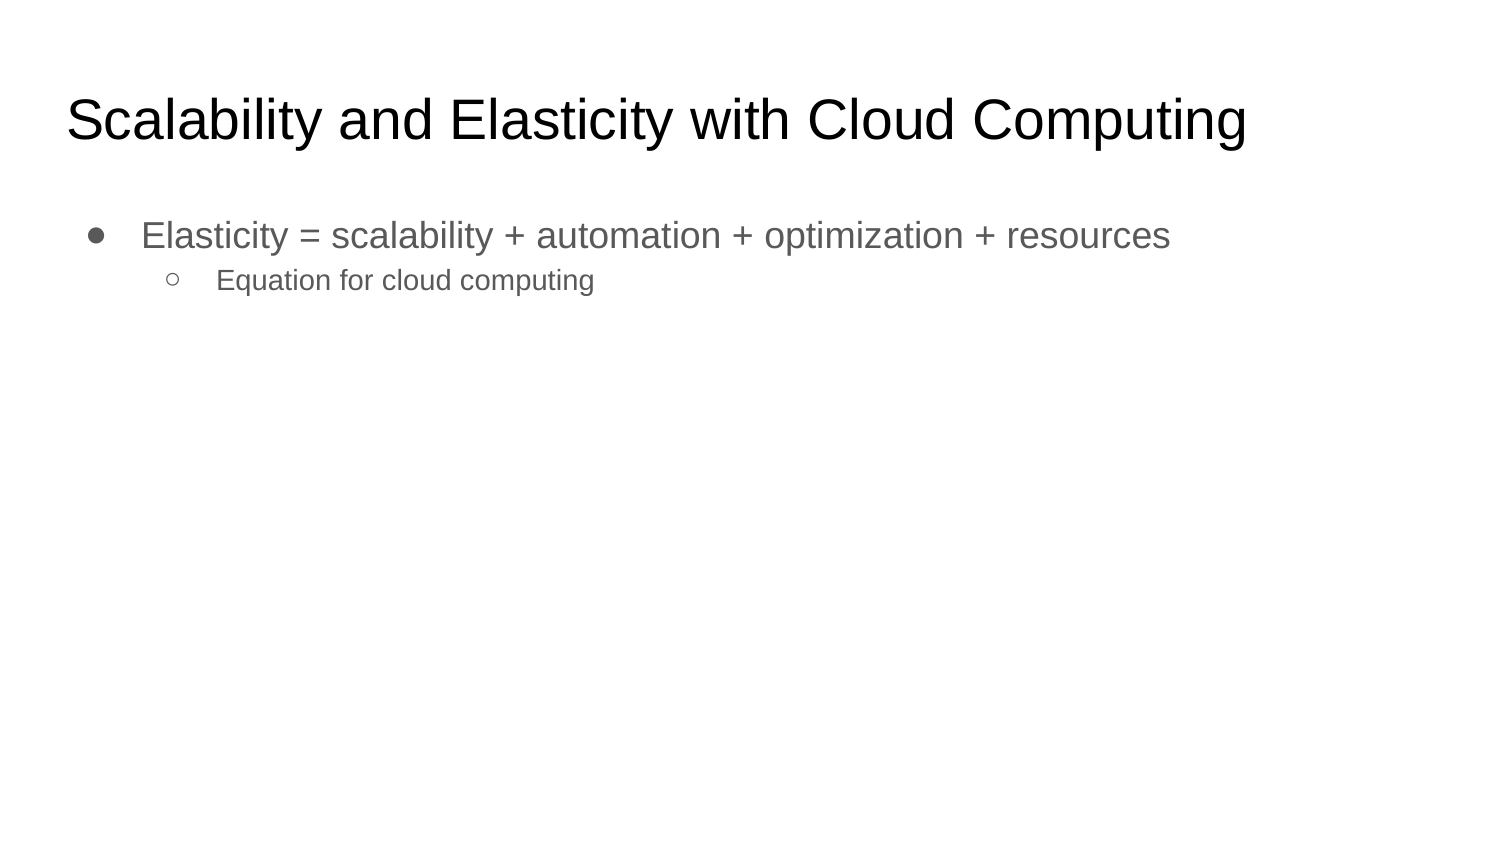

# Scalability and Elasticity with Cloud Computing
Elasticity = scalability + automation + optimization + resources
Equation for cloud computing